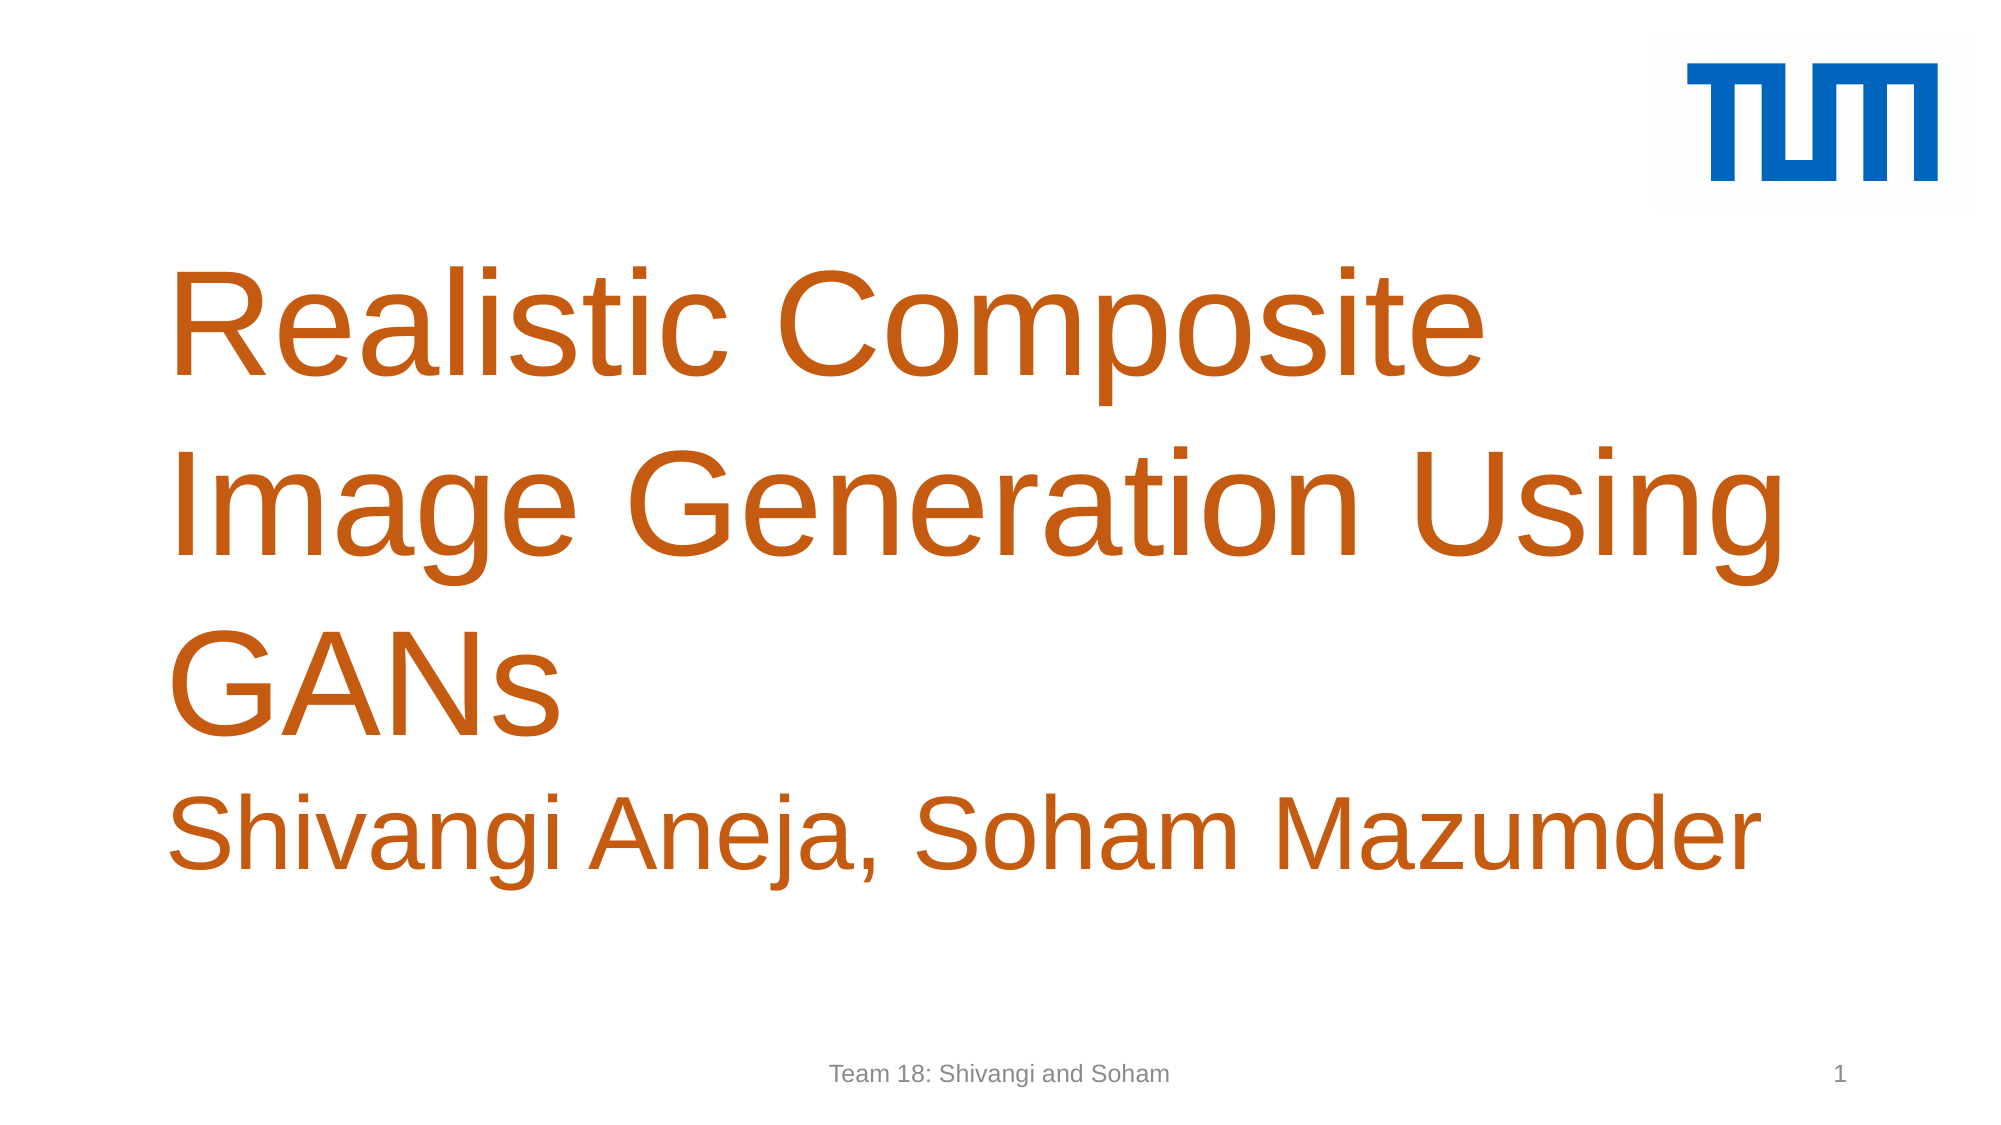

Realistic Composite Image Generation Using GANs
Shivangi Aneja, Soham Mazumder
Team 18: Shivangi and Soham
1